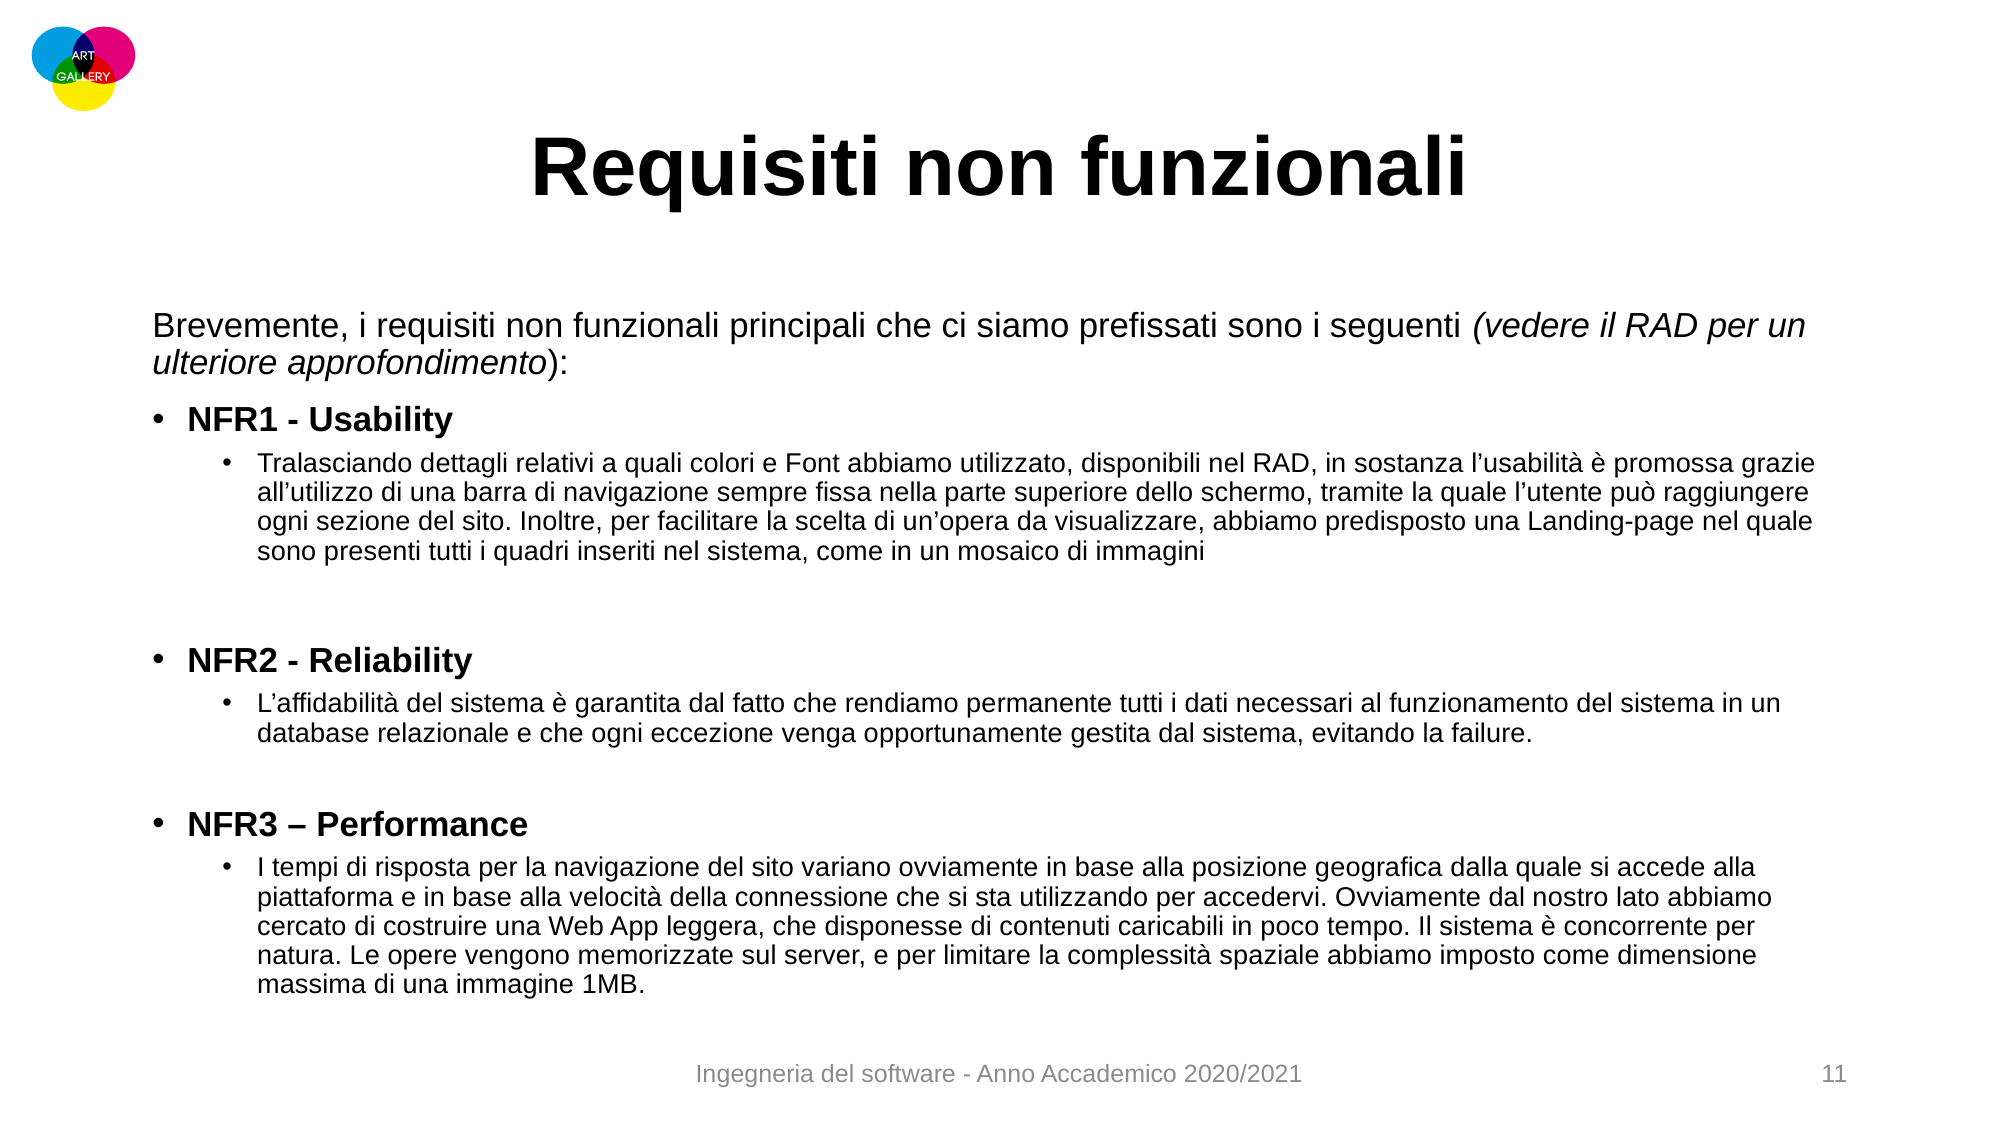

# Requisiti non funzionali
Brevemente, i requisiti non funzionali principali che ci siamo prefissati sono i seguenti (vedere il RAD per un ulteriore approfondimento):
NFR1 - Usability
Tralasciando dettagli relativi a quali colori e Font abbiamo utilizzato, disponibili nel RAD, in sostanza l’usabilità è promossa grazie all’utilizzo di una barra di navigazione sempre fissa nella parte superiore dello schermo, tramite la quale l’utente può raggiungere ogni sezione del sito. Inoltre, per facilitare la scelta di un’opera da visualizzare, abbiamo predisposto una Landing-page nel quale sono presenti tutti i quadri inseriti nel sistema, come in un mosaico di immagini

NFR2 - Reliability
L’affidabilità del sistema è garantita dal fatto che rendiamo permanente tutti i dati necessari al funzionamento del sistema in un database relazionale e che ogni eccezione venga opportunamente gestita dal sistema, evitando la failure.

NFR3 – Performance
I tempi di risposta per la navigazione del sito variano ovviamente in base alla posizione geografica dalla quale si accede alla piattaforma e in base alla velocità della connessione che si sta utilizzando per accedervi. Ovviamente dal nostro lato abbiamo cercato di costruire una Web App leggera, che disponesse di contenuti caricabili in poco tempo. Il sistema è concorrente per natura. Le opere vengono memorizzate sul server, e per limitare la complessità spaziale abbiamo imposto come dimensione massima di una immagine 1MB.

Ingegneria del software - Anno Accademico 2020/2021
11